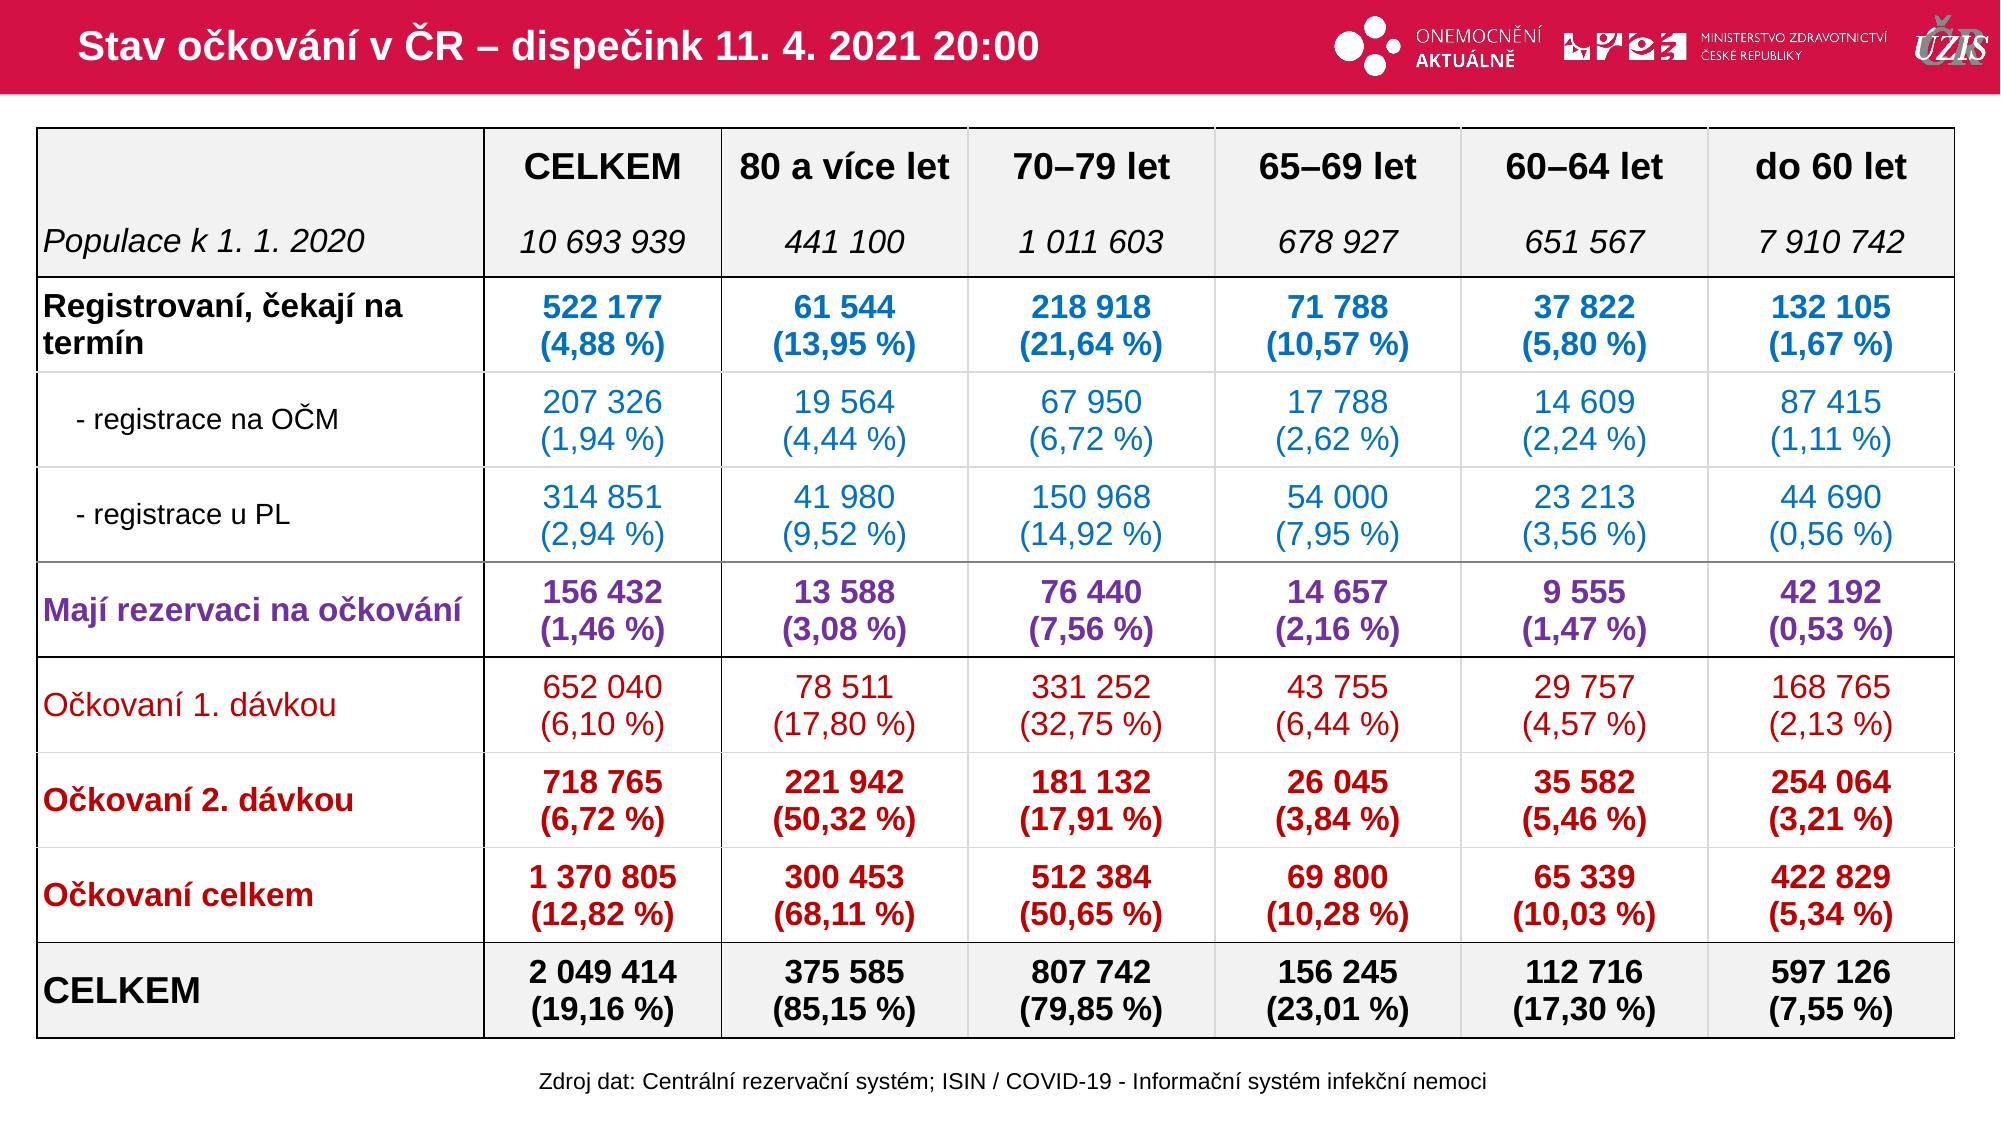

# Stav očkování v ČR – dispečink 11. 4. 2021 20:00
|  | CELKEM | 80 a více let | 70–79 let | 65–69 let | 60–64 let | do 60 let |
| --- | --- | --- | --- | --- | --- | --- |
| Populace k 1. 1. 2020 | 10 693 939 | 441 100 | 1 011 603 | 678 927 | 651 567 | 7 910 742 |
| Registrovaní, čekají na termín | 522 177 (4,88 %) | 61 544 (13,95 %) | 218 918 (21,64 %) | 71 788 (10,57 %) | 37 822 (5,80 %) | 132 105 (1,67 %) |
| - registrace na OČM | 207 326 (1,94 %) | 19 564 (4,44 %) | 67 950 (6,72 %) | 17 788 (2,62 %) | 14 609 (2,24 %) | 87 415 (1,11 %) |
| - registrace u PL | 314 851 (2,94 %) | 41 980 (9,52 %) | 150 968 (14,92 %) | 54 000 (7,95 %) | 23 213 (3,56 %) | 44 690 (0,56 %) |
| Mají rezervaci na očkování | 156 432 (1,46 %) | 13 588 (3,08 %) | 76 440 (7,56 %) | 14 657 (2,16 %) | 9 555 (1,47 %) | 42 192 (0,53 %) |
| Očkovaní 1. dávkou | 652 040 (6,10 %) | 78 511 (17,80 %) | 331 252 (32,75 %) | 43 755 (6,44 %) | 29 757 (4,57 %) | 168 765 (2,13 %) |
| Očkovaní 2. dávkou | 718 765 (6,72 %) | 221 942 (50,32 %) | 181 132 (17,91 %) | 26 045 (3,84 %) | 35 582 (5,46 %) | 254 064 (3,21 %) |
| Očkovaní celkem | 1 370 805 (12,82 %) | 300 453 (68,11 %) | 512 384 (50,65 %) | 69 800 (10,28 %) | 65 339 (10,03 %) | 422 829 (5,34 %) |
| CELKEM | 2 049 414 (19,16 %) | 375 585 (85,15 %) | 807 742 (79,85 %) | 156 245 (23,01 %) | 112 716 (17,30 %) | 597 126 (7,55 %) |
Zdroj dat: Centrální rezervační systém; ISIN / COVID-19 - Informační systém infekční nemoci